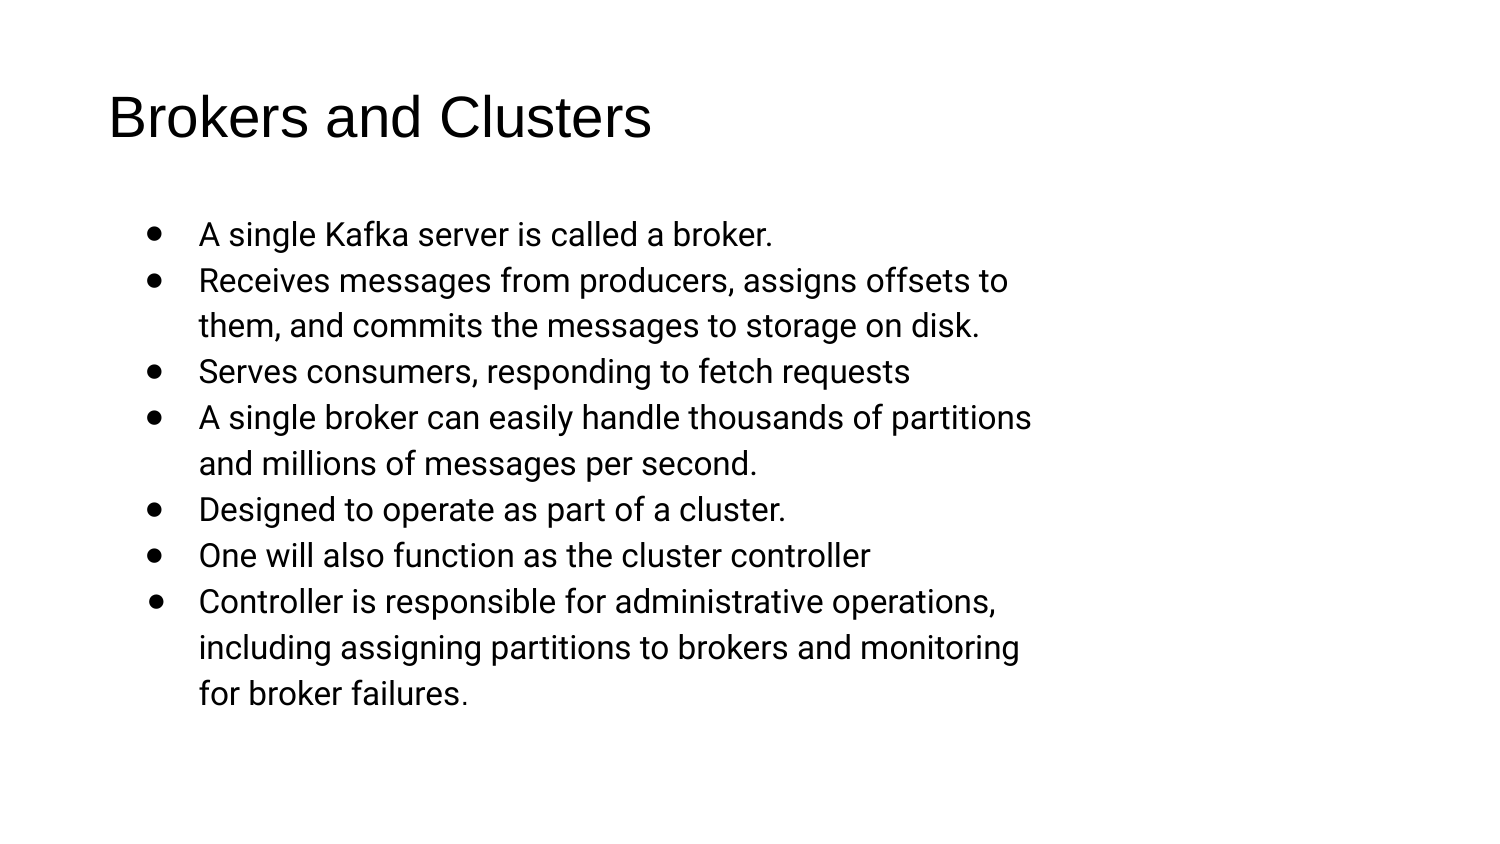

# Brokers and Clusters
A single Kafka server is called a broker.
Receives messages from producers, assigns offsets to them, and commits the messages to storage on disk.
Serves consumers, responding to fetch requests
A single broker can easily handle thousands of partitions and millions of messages per second.
Designed to operate as part of a cluster.
One will also function as the cluster controller
Controller is responsible for administrative operations, including assigning partitions to brokers and monitoring for broker failures.